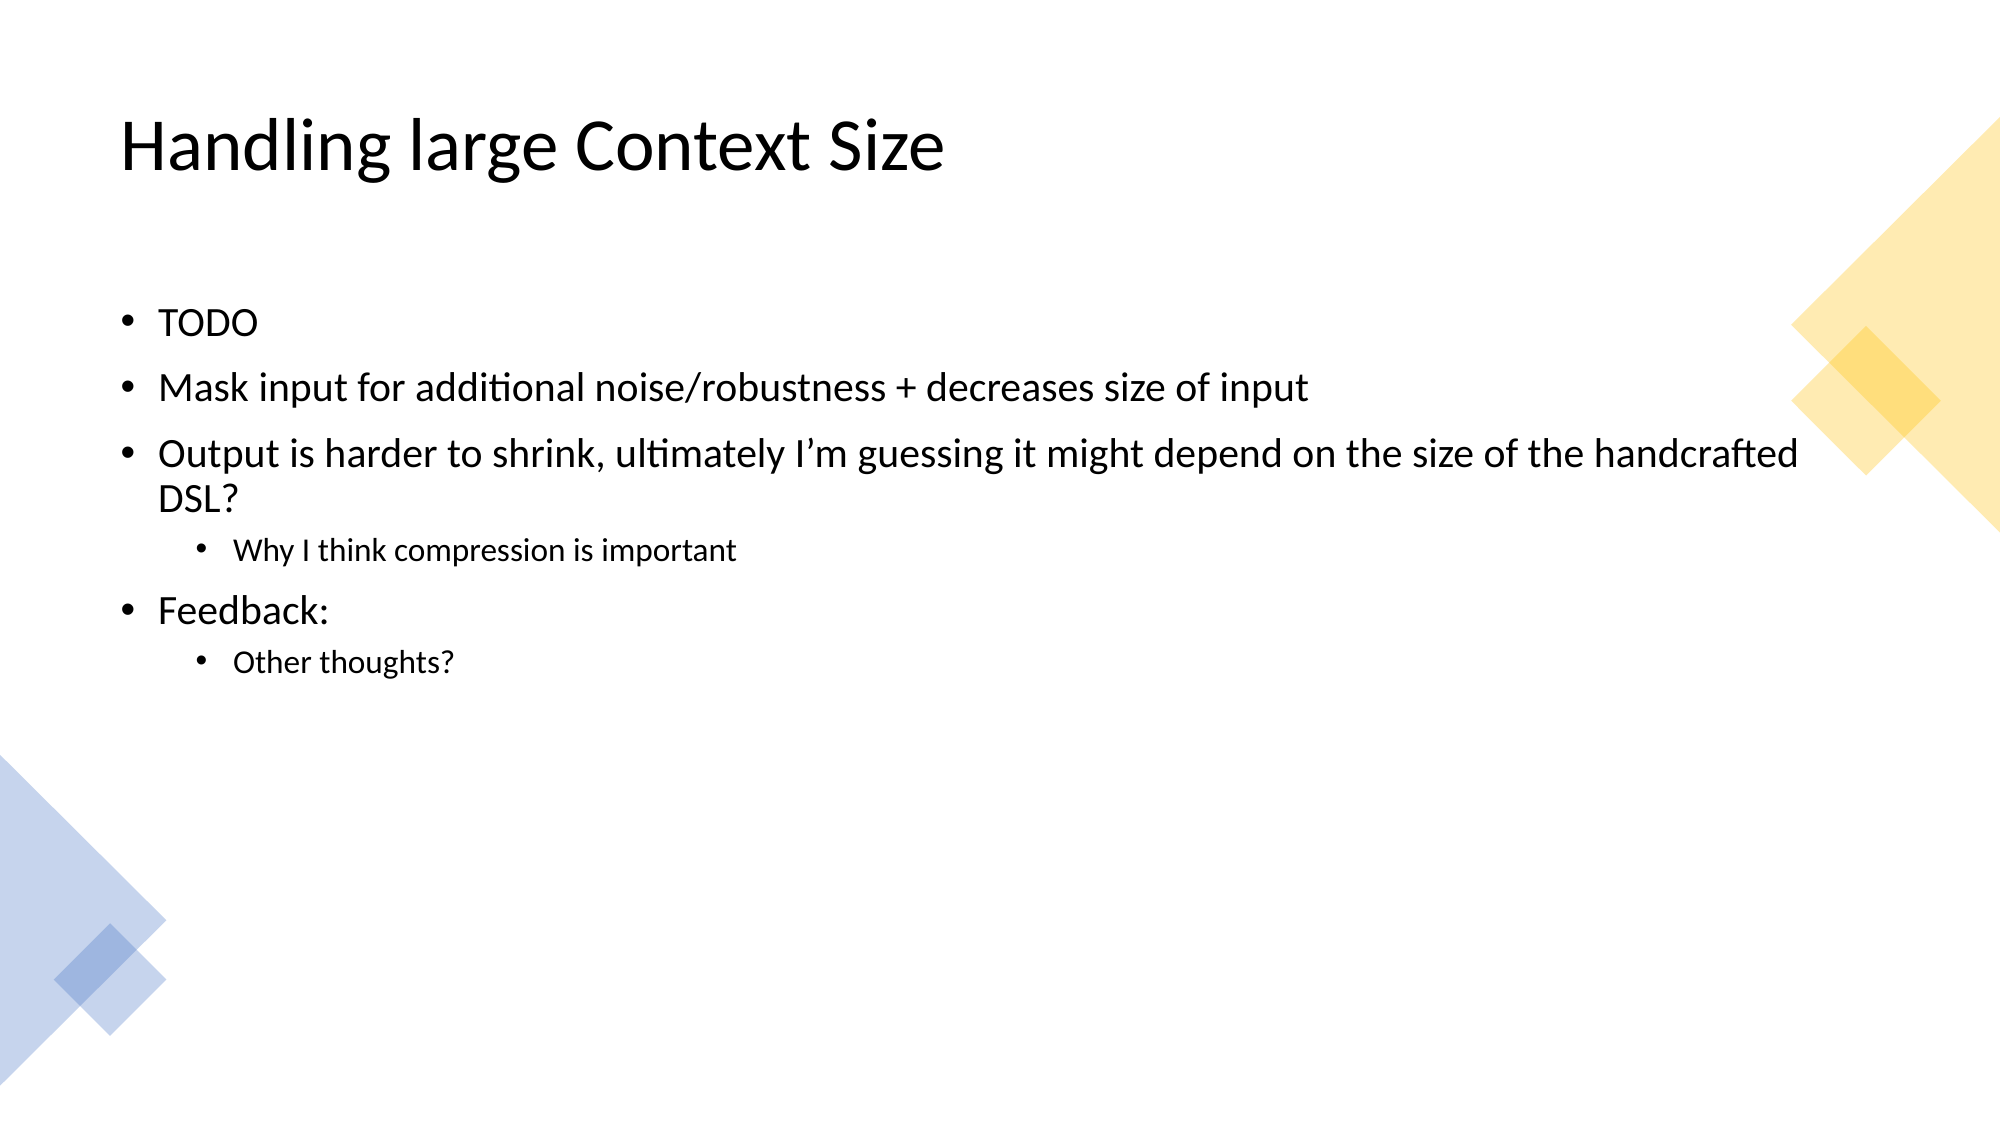

# Handling large Context Size

TODO
Mask input for additional noise/robustness + decreases size of input
Output is harder to shrink, ultimately I’m guessing it might depend on the size of the handcrafted DSL?
Why I think compression is important
Feedback:
Other thoughts?